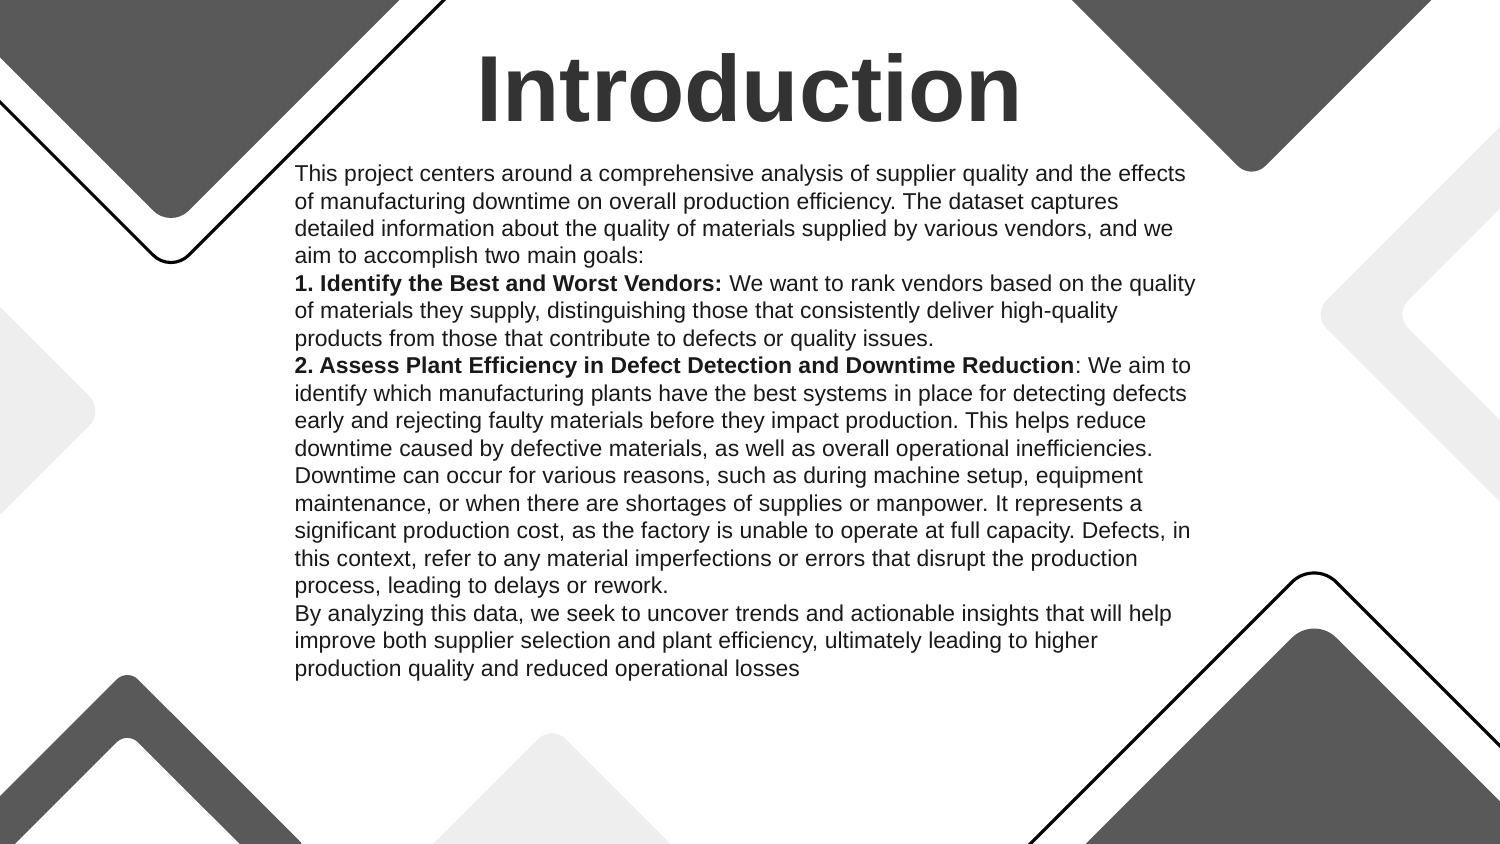

# Introduction
This project centers around a comprehensive analysis of supplier quality and the effects of manufacturing downtime on overall production efficiency. The dataset captures detailed information about the quality of materials supplied by various vendors, and we aim to accomplish two main goals:
1. Identify the Best and Worst Vendors: We want to rank vendors based on the quality of materials they supply, distinguishing those that consistently deliver high-quality products from those that contribute to defects or quality issues.
2. Assess Plant Efficiency in Defect Detection and Downtime Reduction: We aim to identify which manufacturing plants have the best systems in place for detecting defects early and rejecting faulty materials before they impact production. This helps reduce downtime caused by defective materials, as well as overall operational inefficiencies.
Downtime can occur for various reasons, such as during machine setup, equipment maintenance, or when there are shortages of supplies or manpower. It represents a significant production cost, as the factory is unable to operate at full capacity. Defects, in this context, refer to any material imperfections or errors that disrupt the production process, leading to delays or rework.
By analyzing this data, we seek to uncover trends and actionable insights that will help improve both supplier selection and plant efficiency, ultimately leading to higher production quality and reduced operational losses